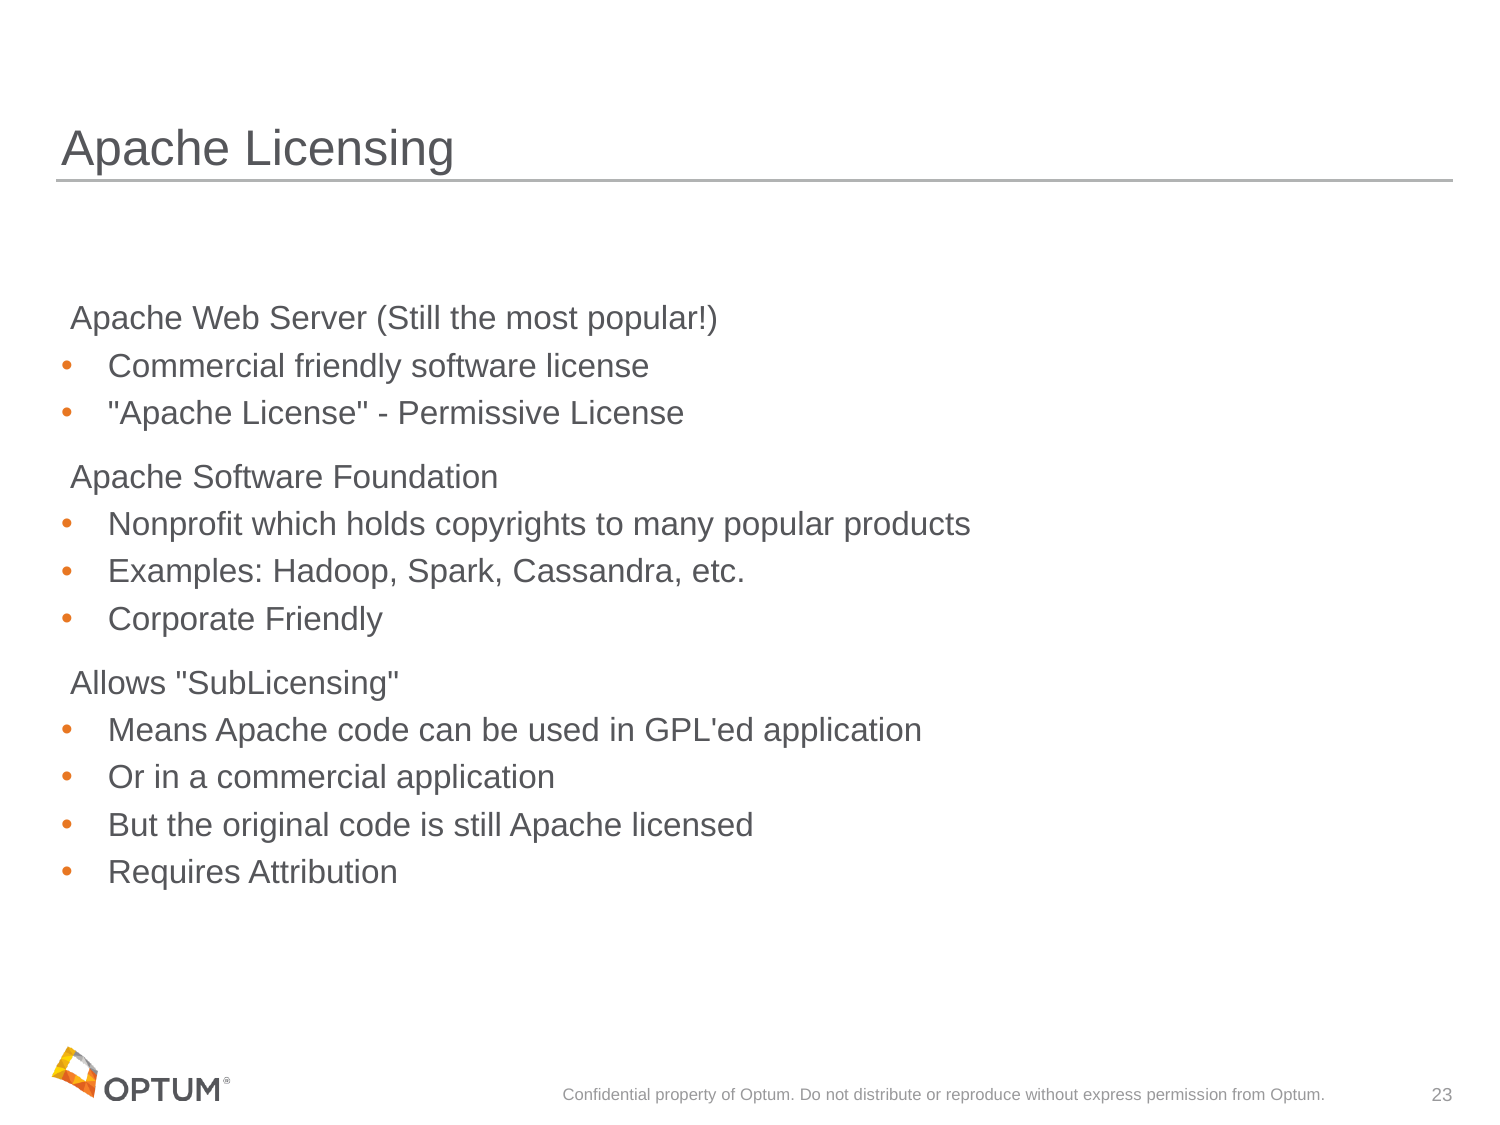

# Apache Licensing
 Apache Web Server (Still the most popular!)
 Commercial friendly software license
 "Apache License" - Permissive License
 Apache Software Foundation
 Nonprofit which holds copyrights to many popular products
 Examples: Hadoop, Spark, Cassandra, etc.
 Corporate Friendly
 Allows "SubLicensing"
 Means Apache code can be used in GPL'ed application
 Or in a commercial application
 But the original code is still Apache licensed
 Requires Attribution
Confidential property of Optum. Do not distribute or reproduce without express permission from Optum.
23